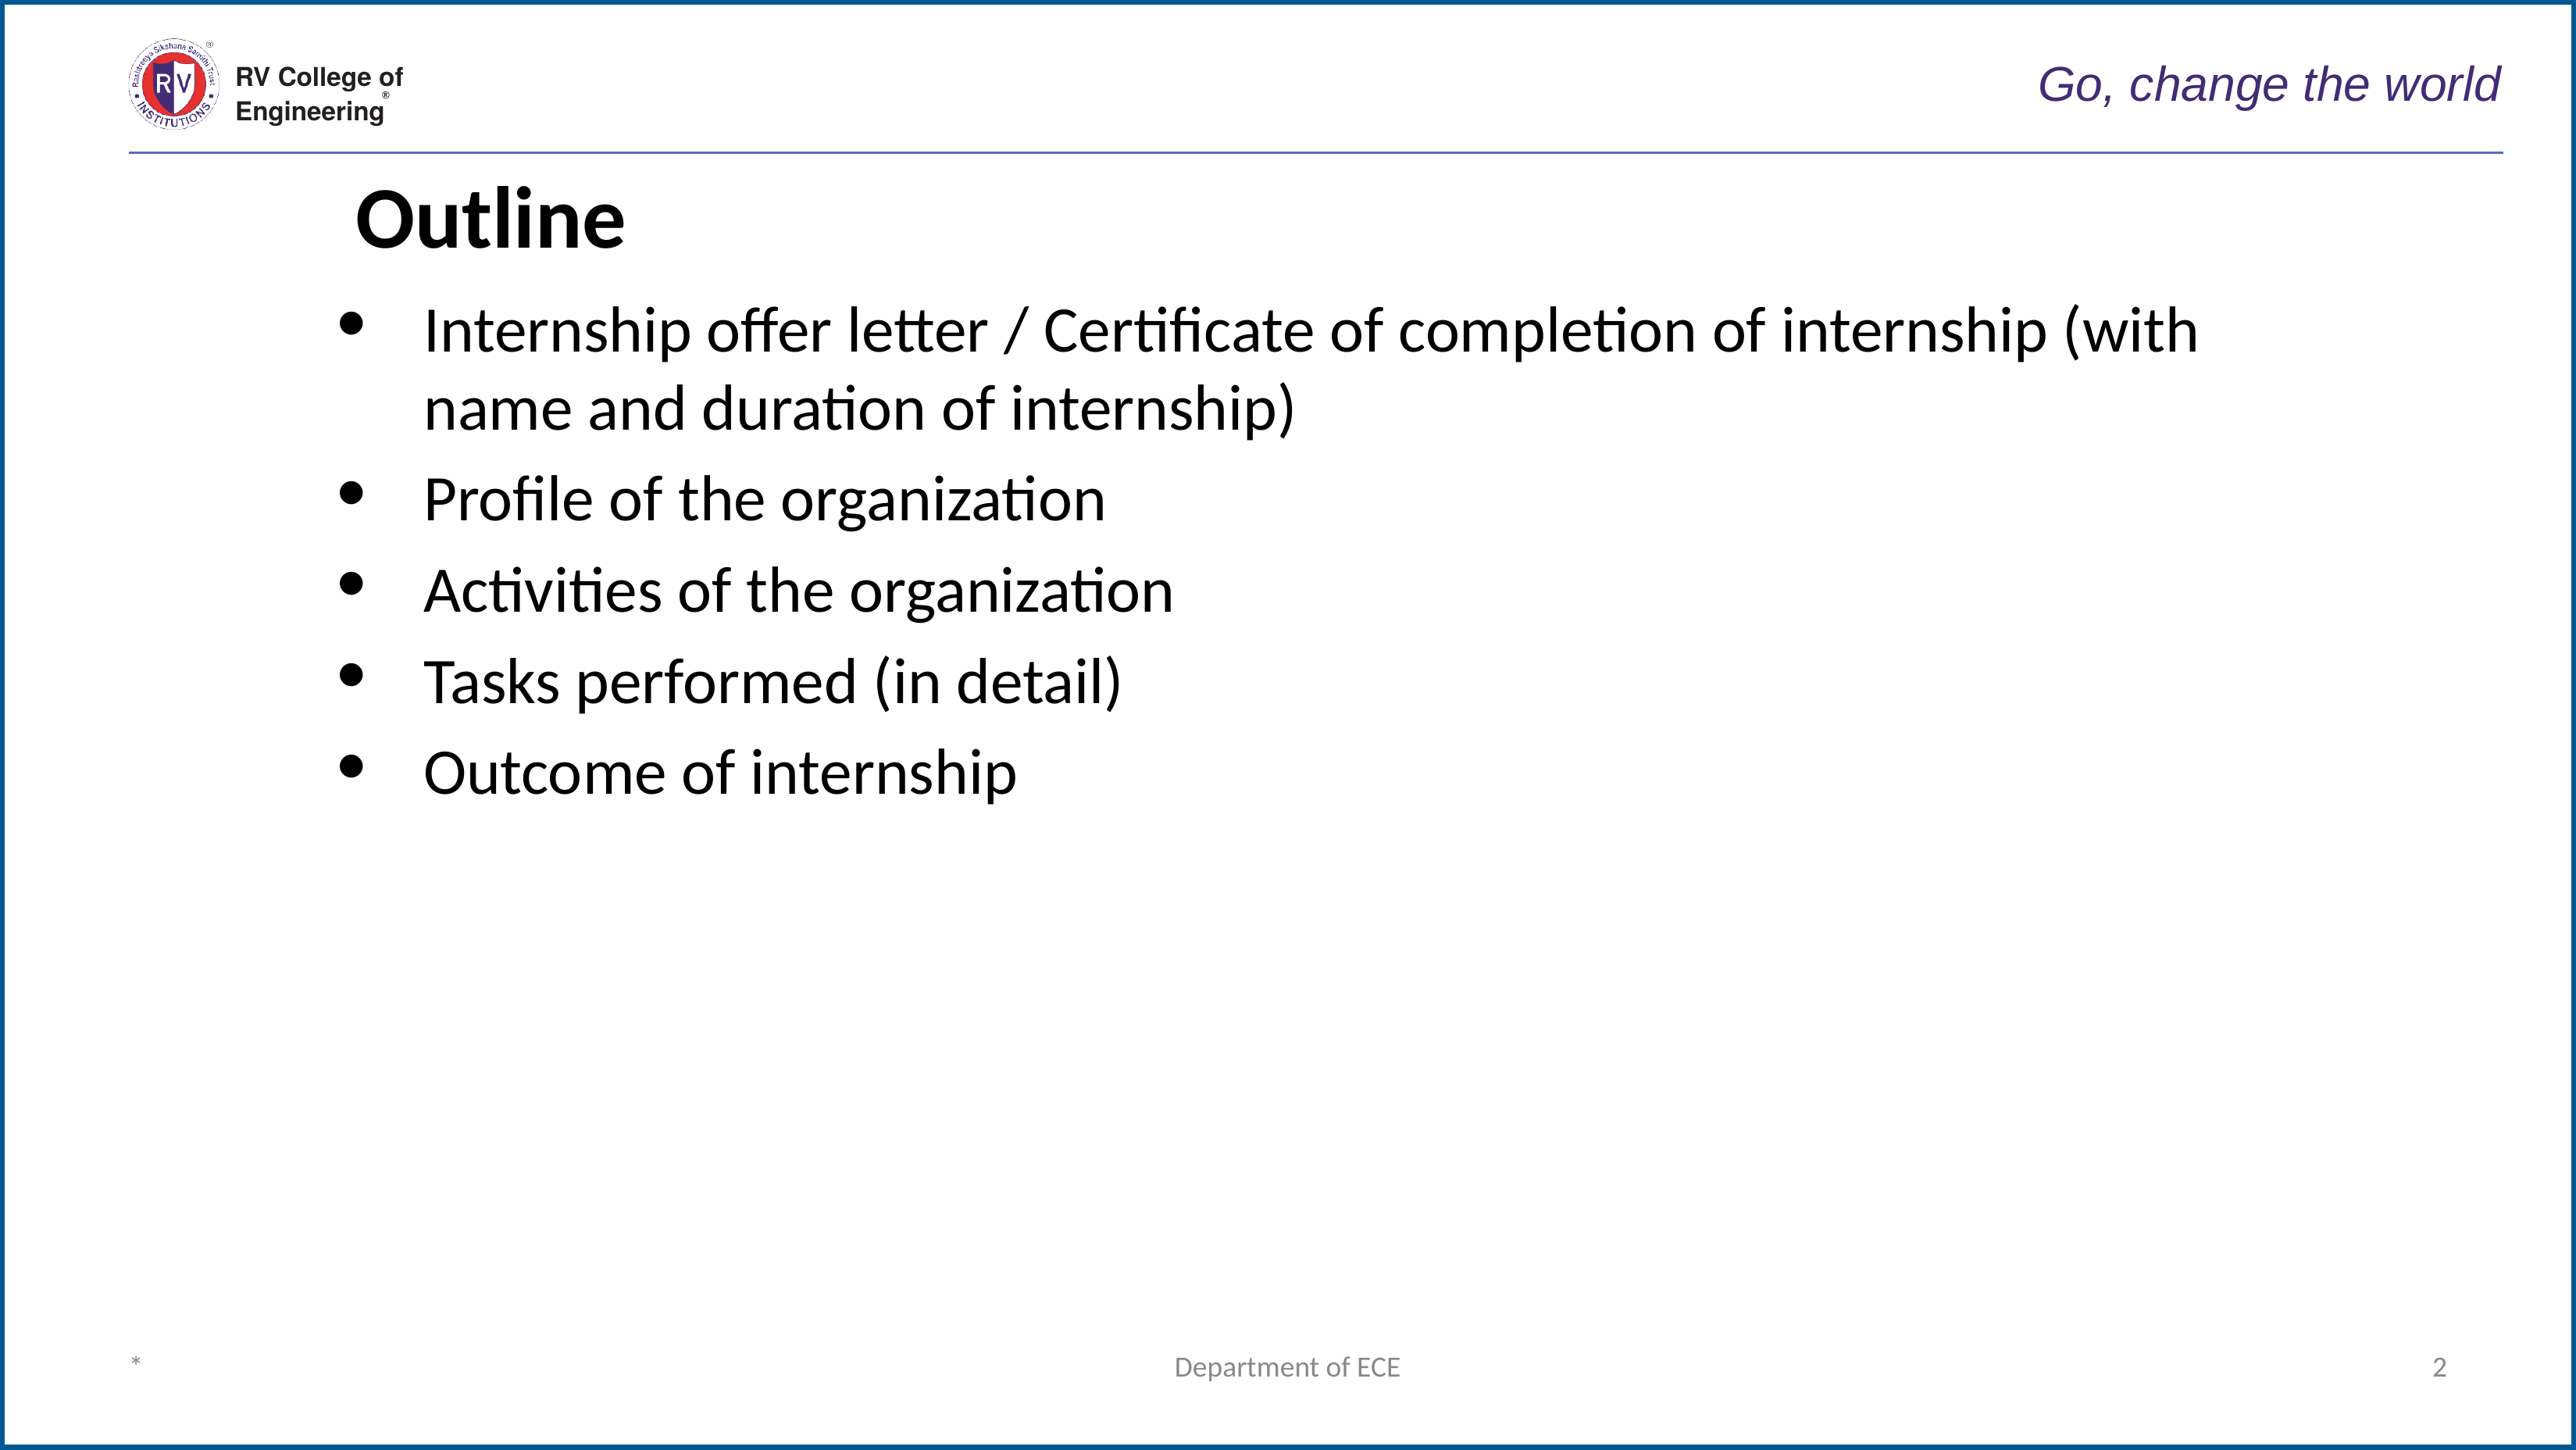

# Go, change the world
RV College of
Engineering

Outline
Internship offer letter / Certificate of completion of internship (with name and duration of internship)
Profile of the organization
Activities of the organization
Tasks performed (in detail)
Outcome of internship

*
Department of ECE
2